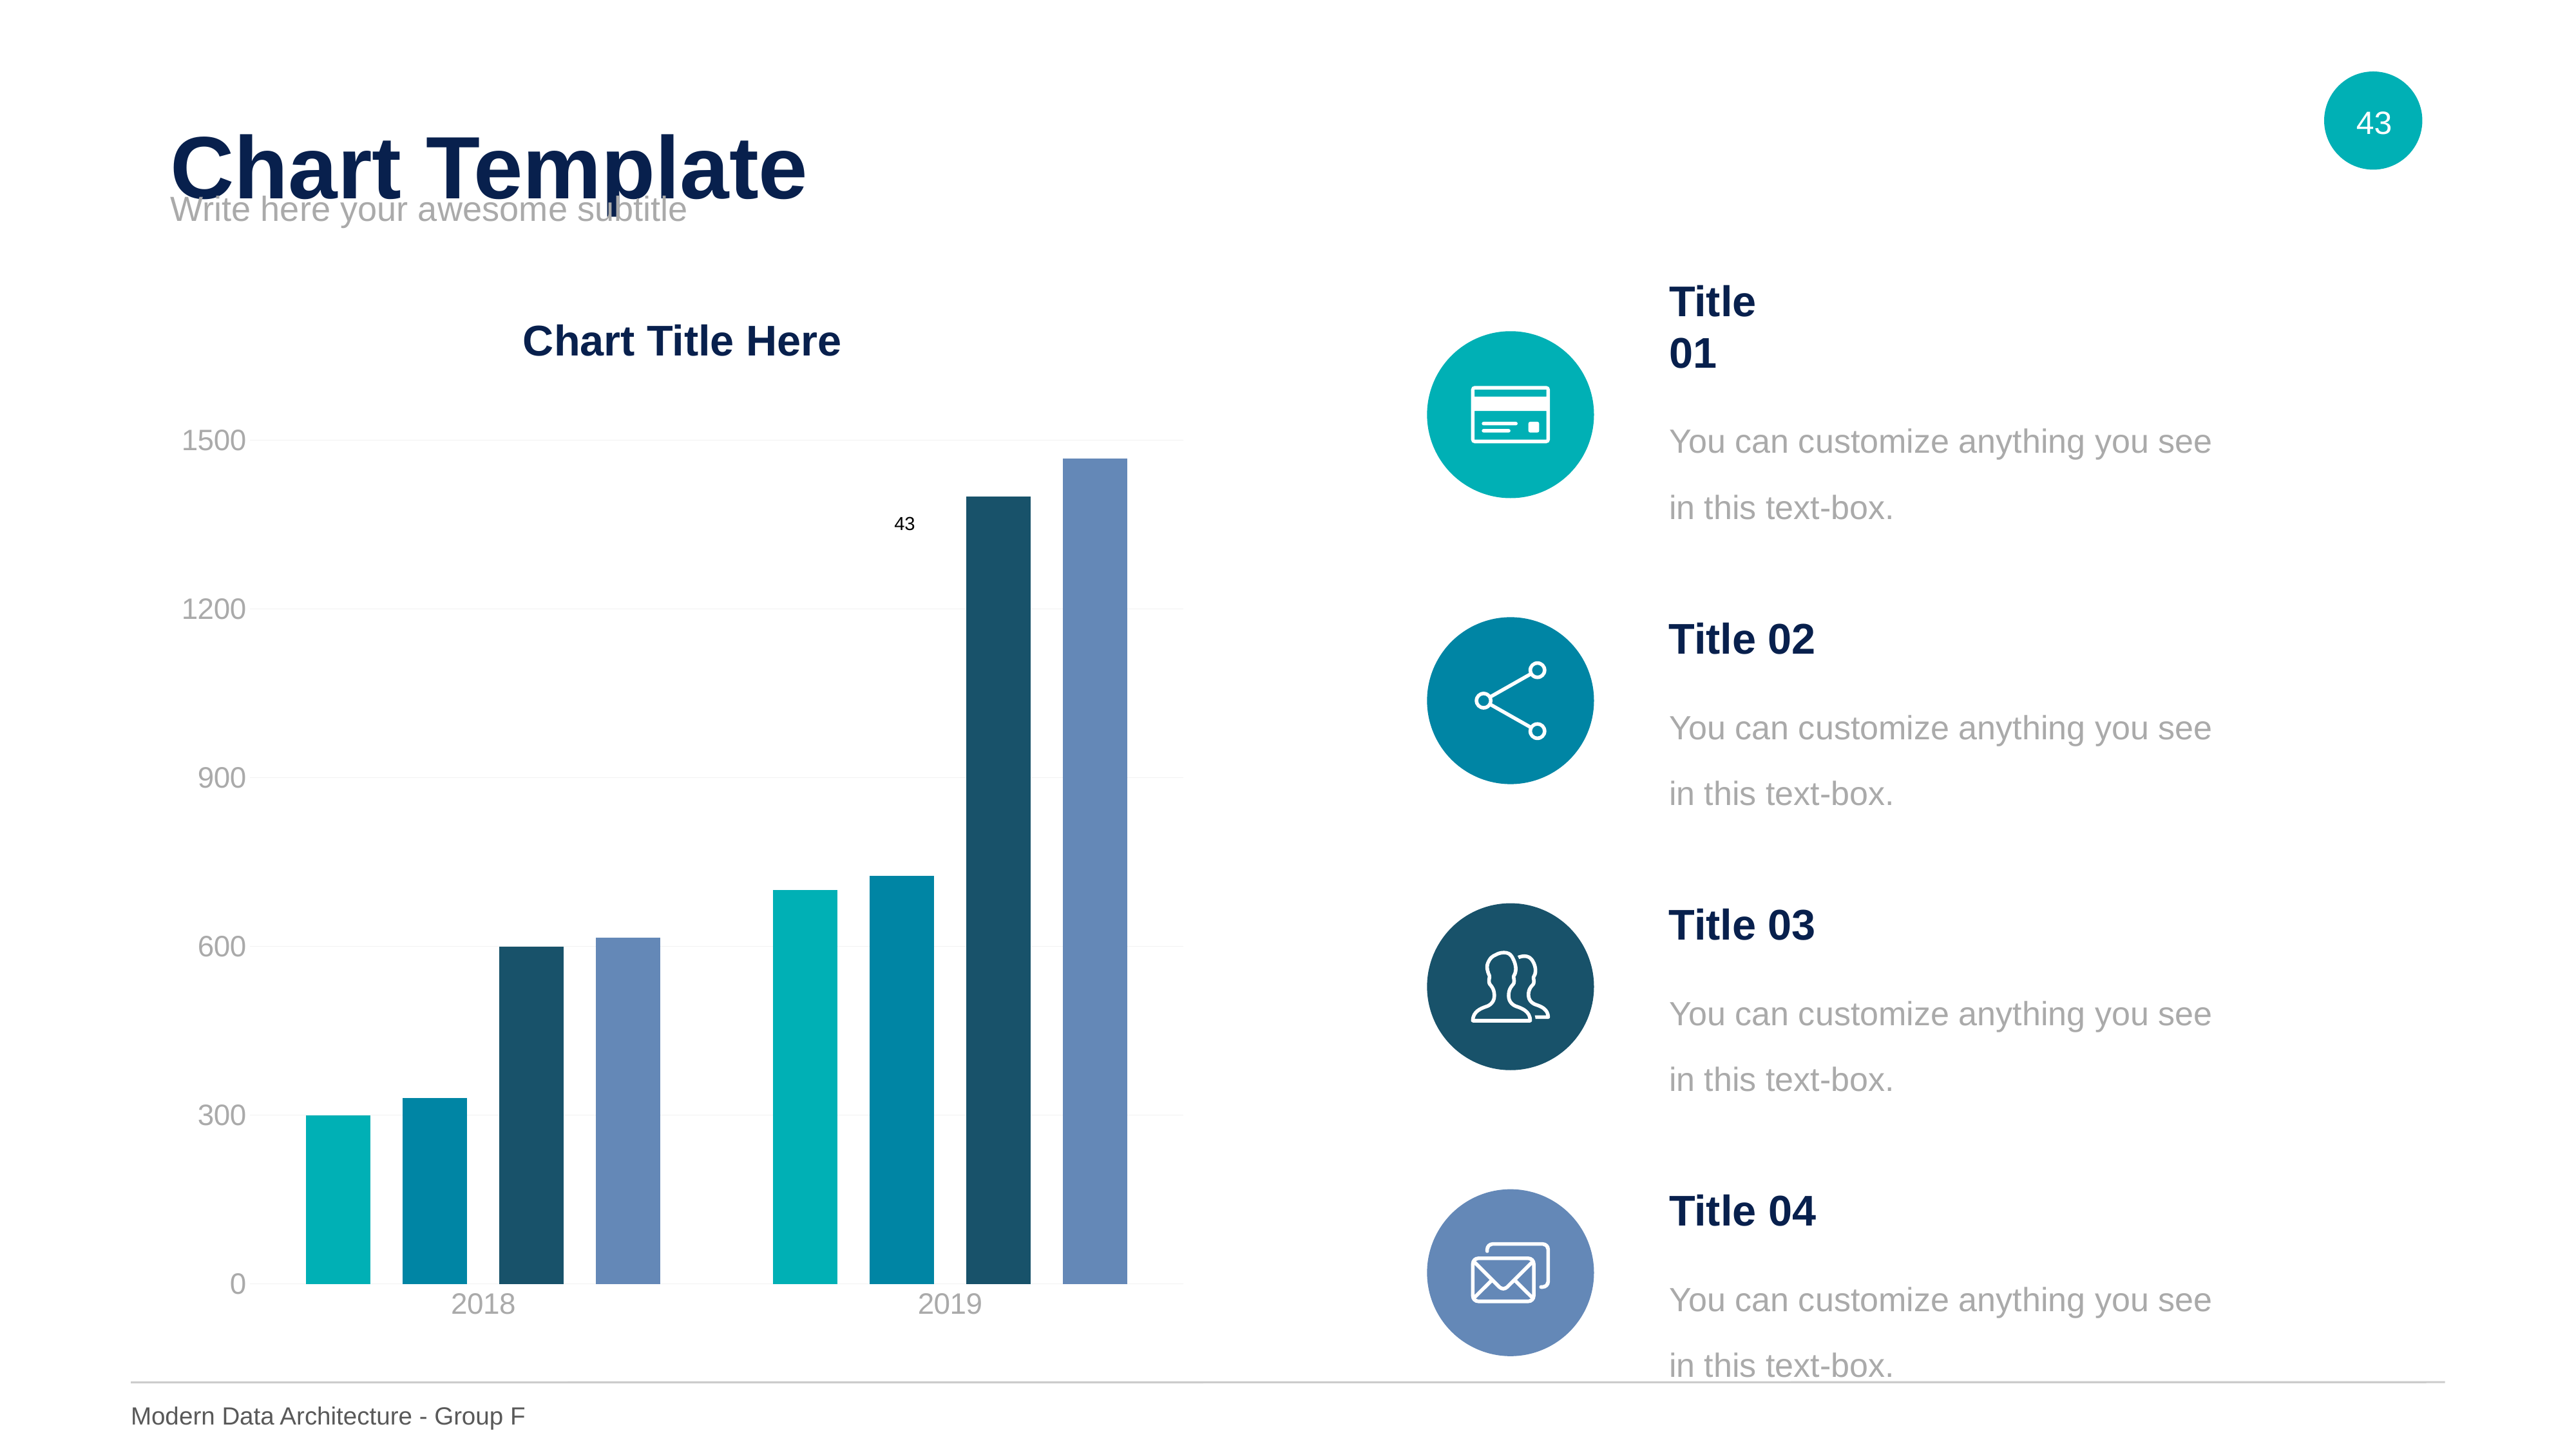

Chart Template
Write here your awesome subtitle
Chart Title Here
Title 01

You can customize anything you see in this text-box.

### Chart

| Category | Series 1 | Series 2 | Series 3 | Series 4 |
|---|---|---|---|---|
| 2018 | 300.0 | 330.0 | 600.0 | 615.0 |
| 2019 | 700.0 | 725.0 | 1400.0 | 1467.0 |
43
Title 02

You can customize anything you see in this text-box.
Title 03

You can customize anything you see in this text-box.
Title 04

You can customize anything you see in this text-box.